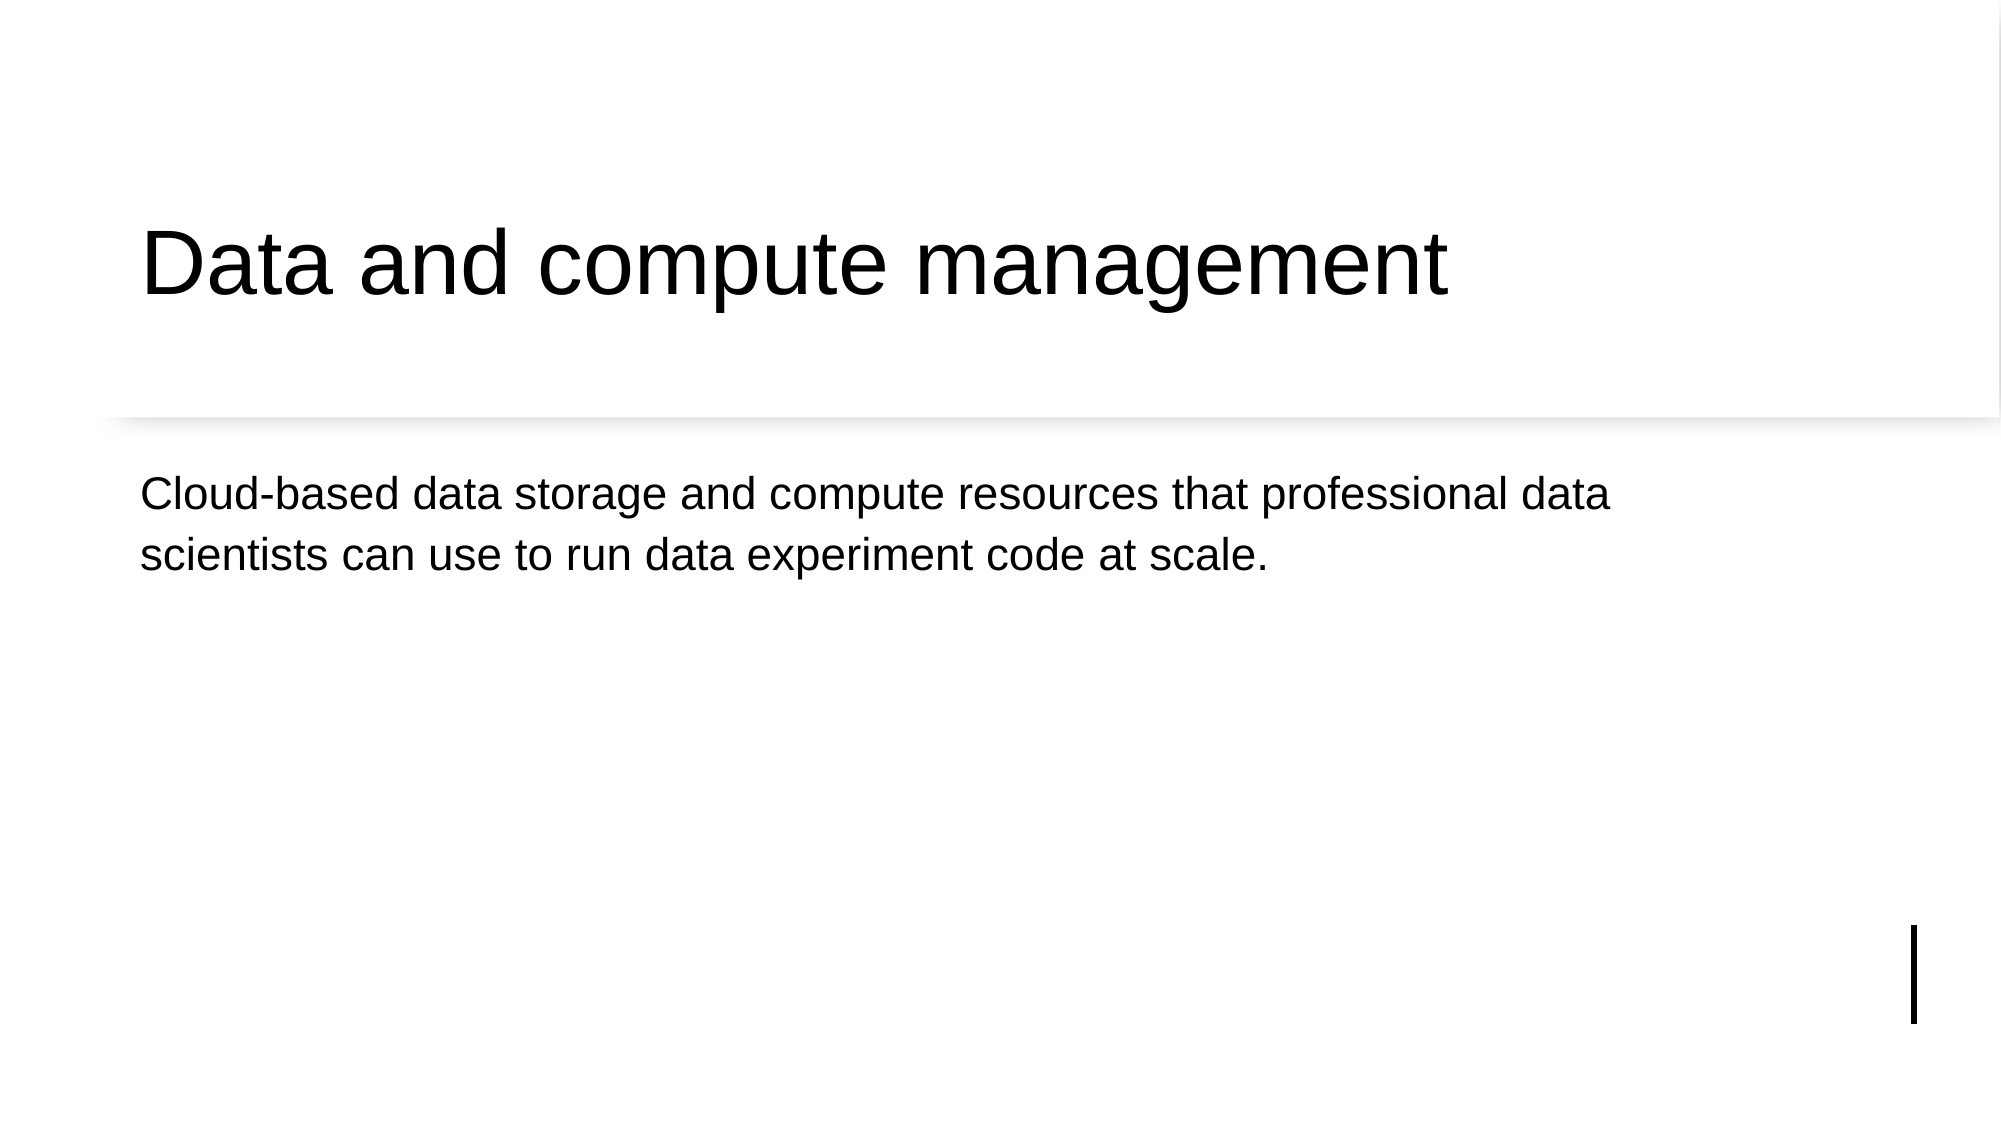

# Data and compute management
Cloud-based data storage and compute resources that professional data scientists can use to run data experiment code at scale.